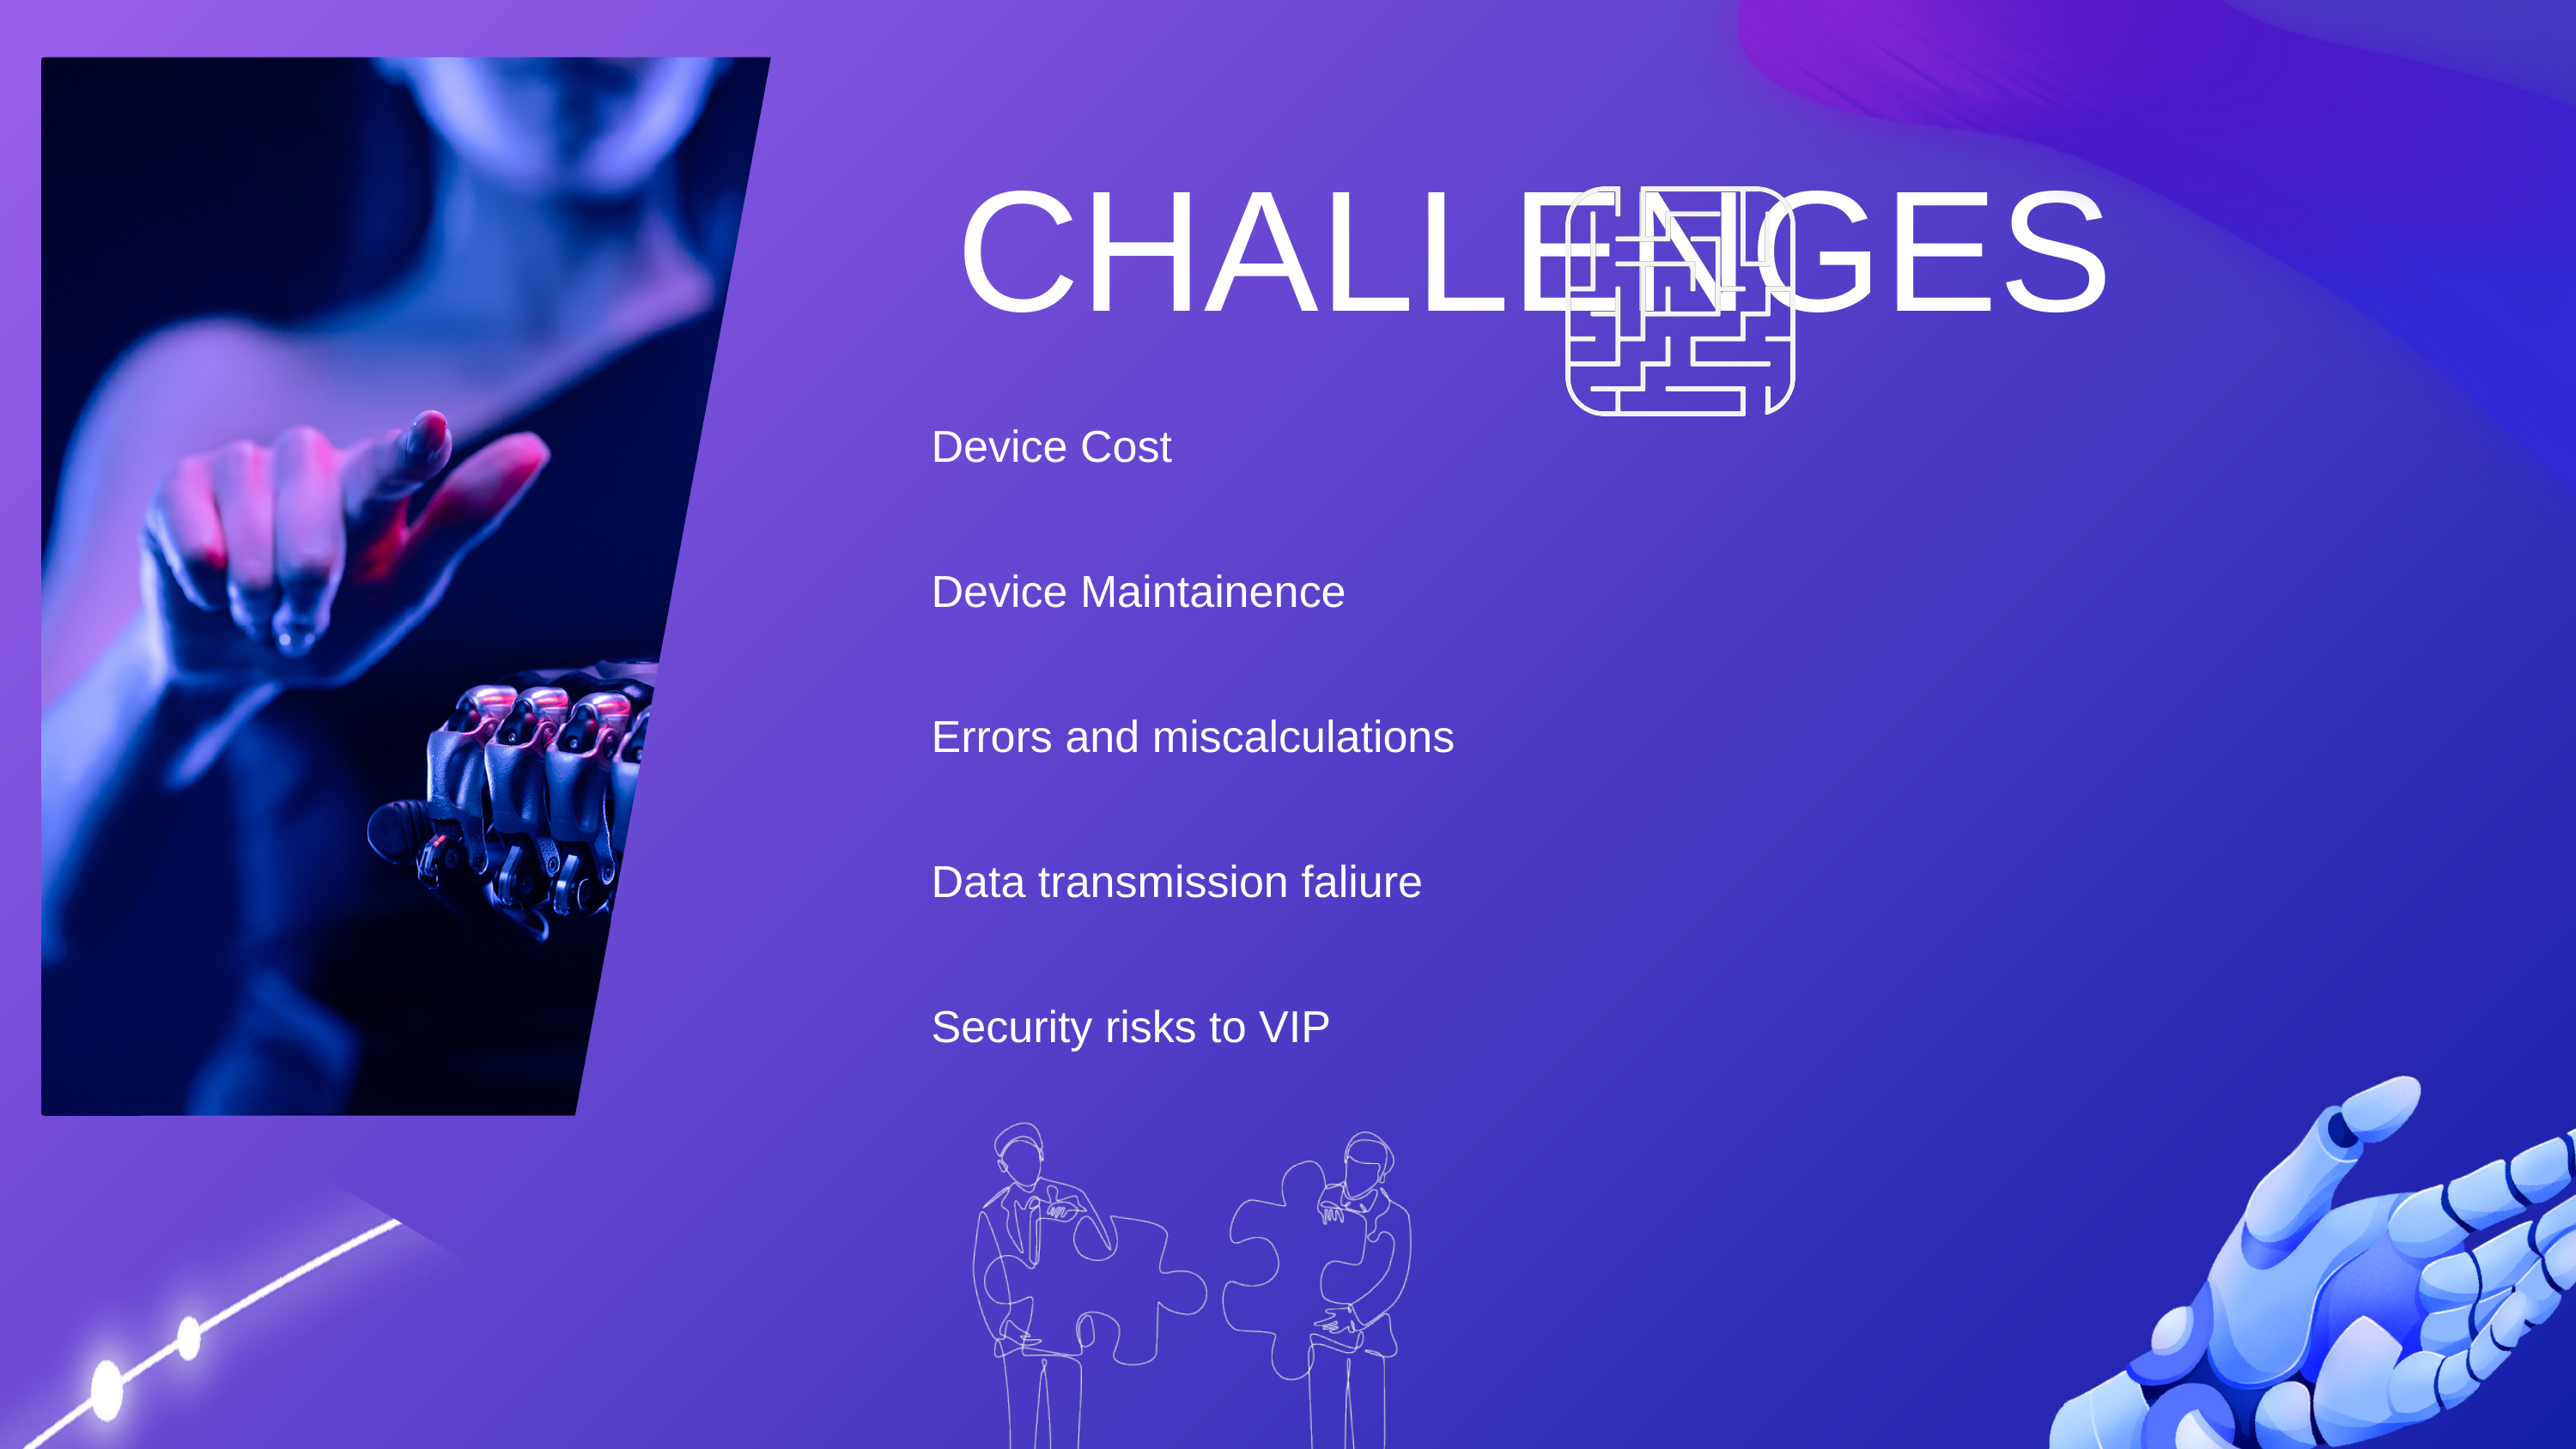

CHALLENGES
Device Cost

Device Maintainence

Errors and miscalculations

Data transmission faliure

Security risks to VIP